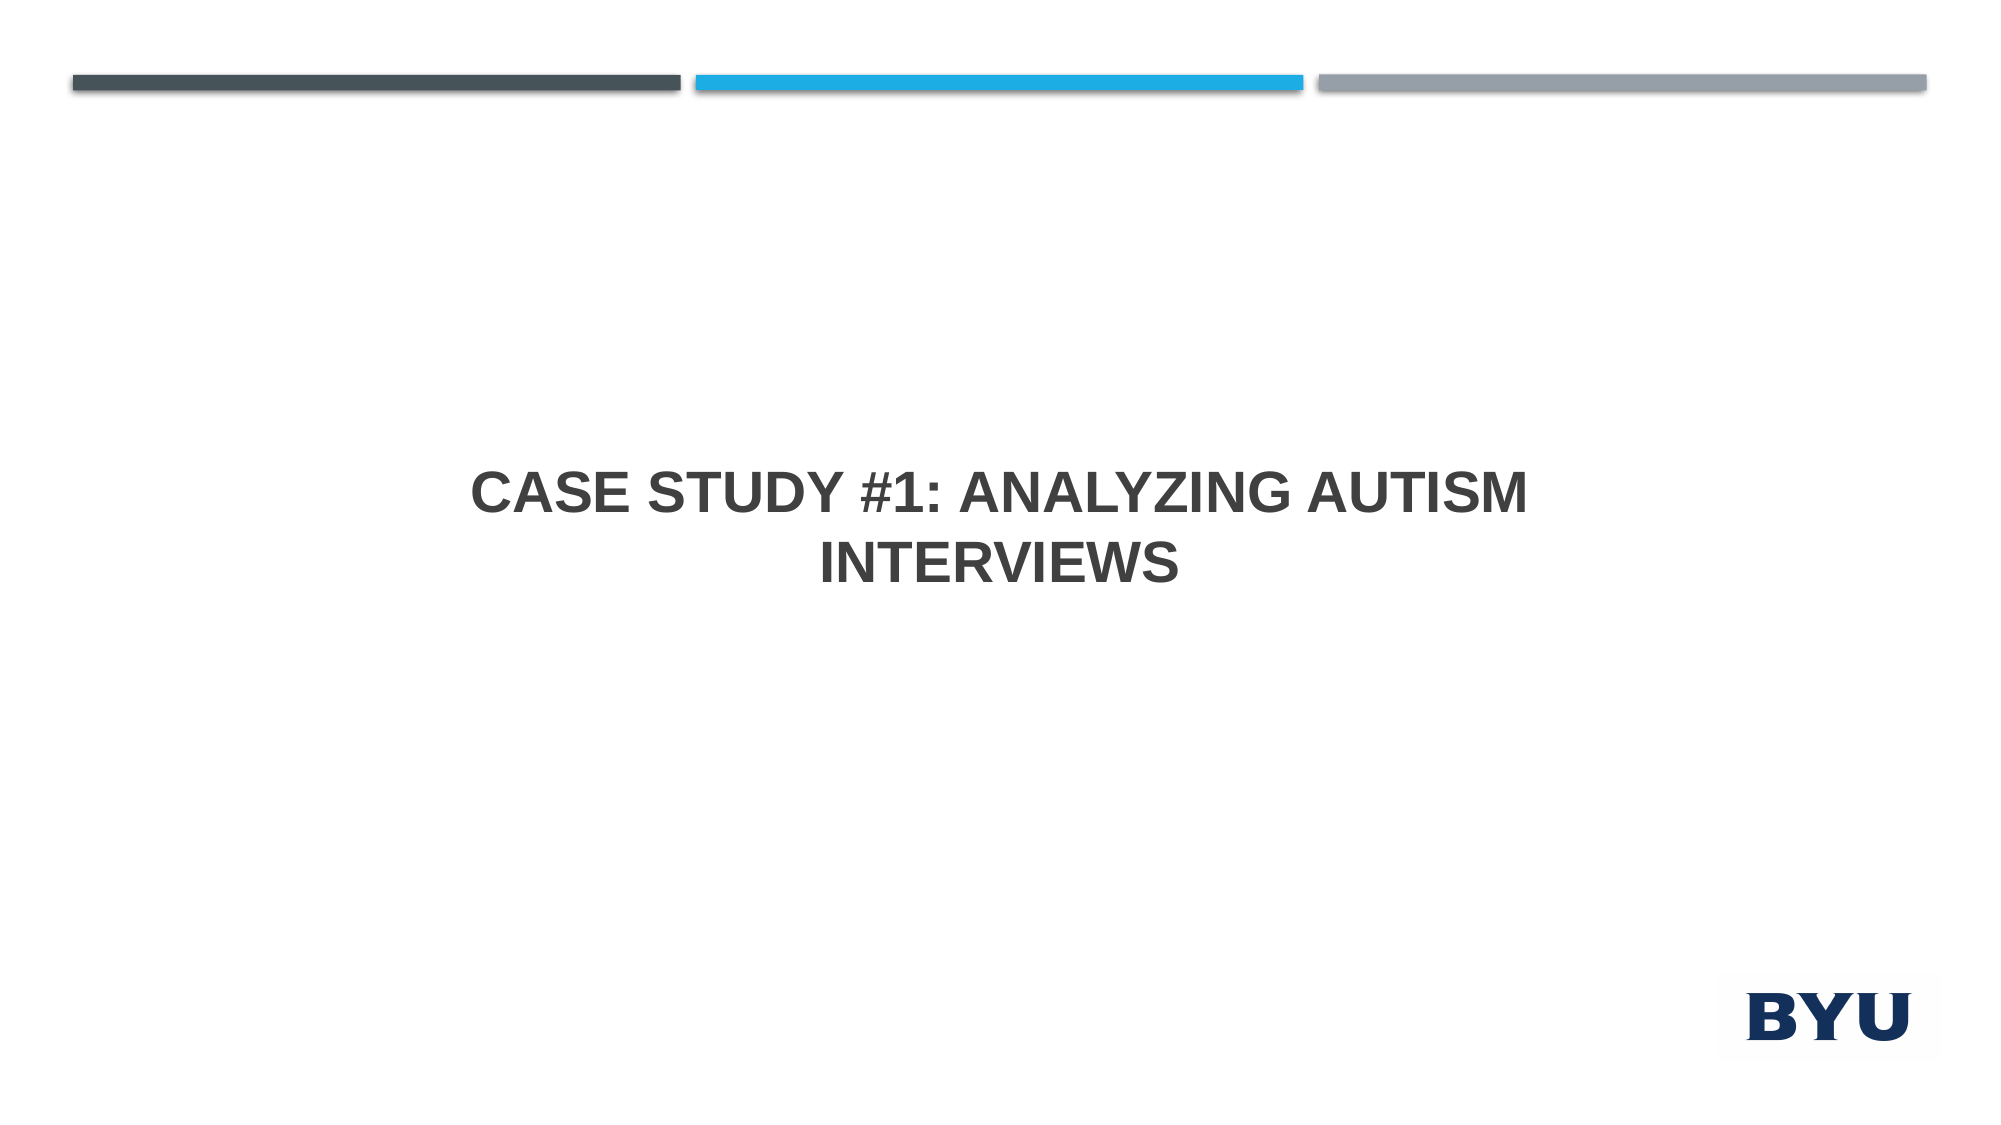

# Case study #1: analyzing autism interviews